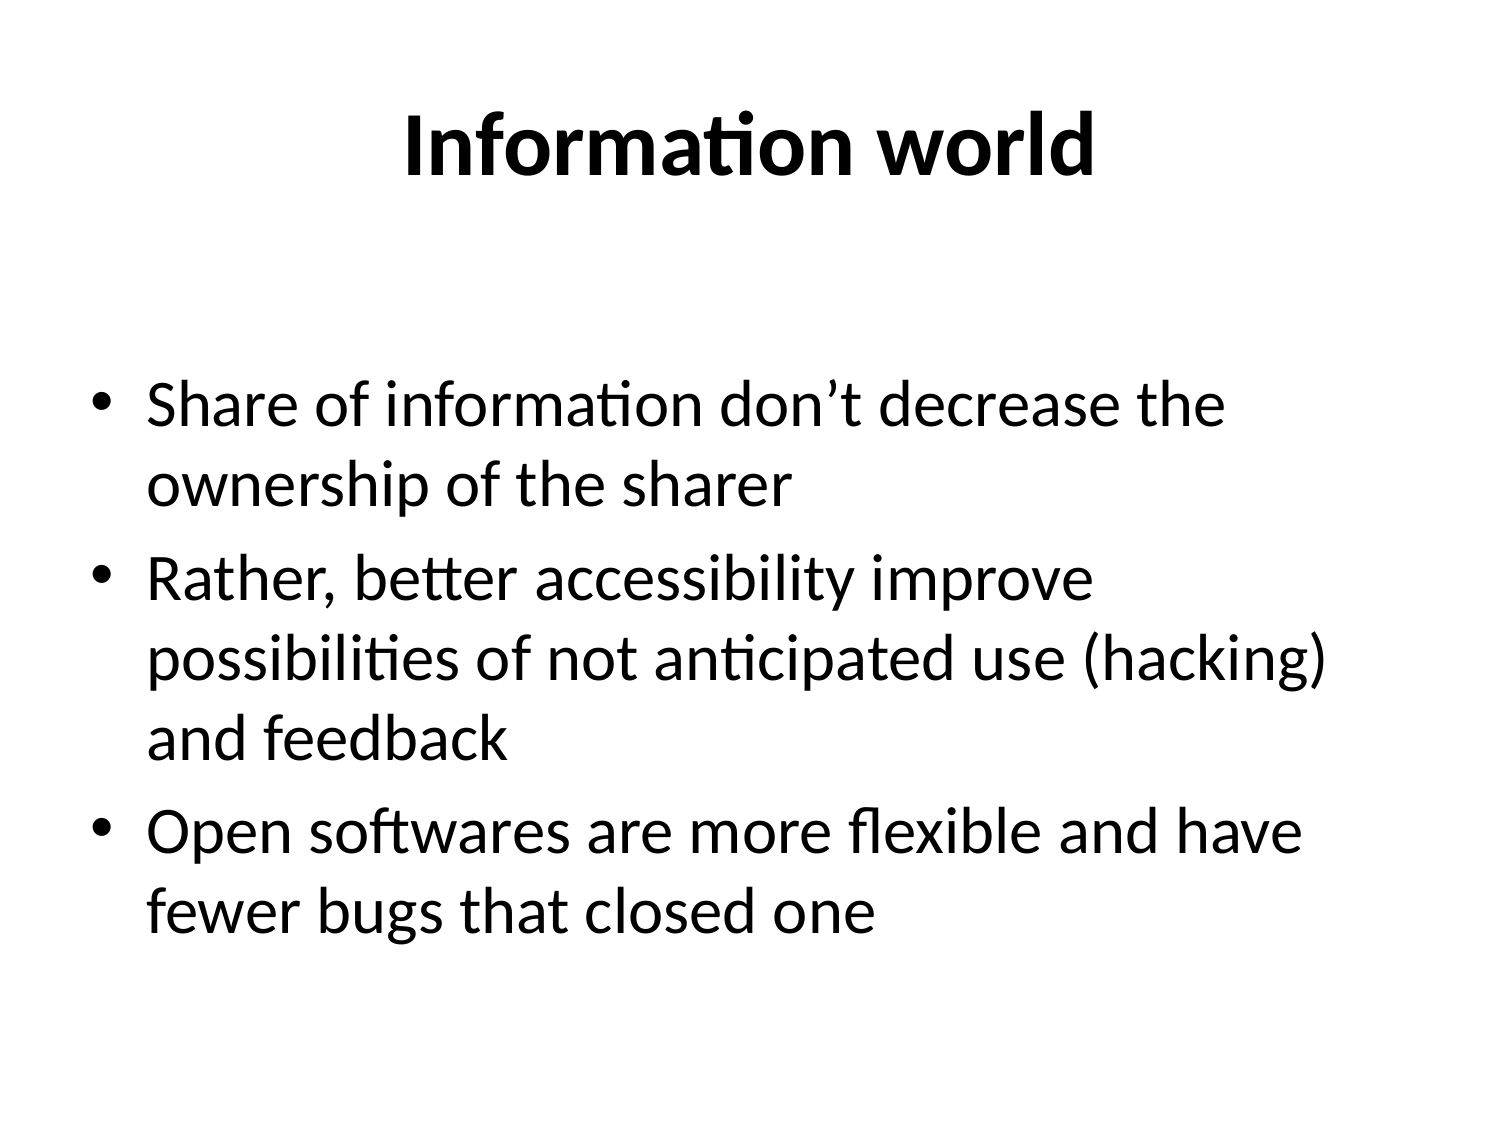

# Information world
Share of information don’t decrease the ownership of the sharer
Rather, better accessibility improve possibilities of not anticipated use (hacking) and feedback
Open softwares are more flexible and have fewer bugs that closed one